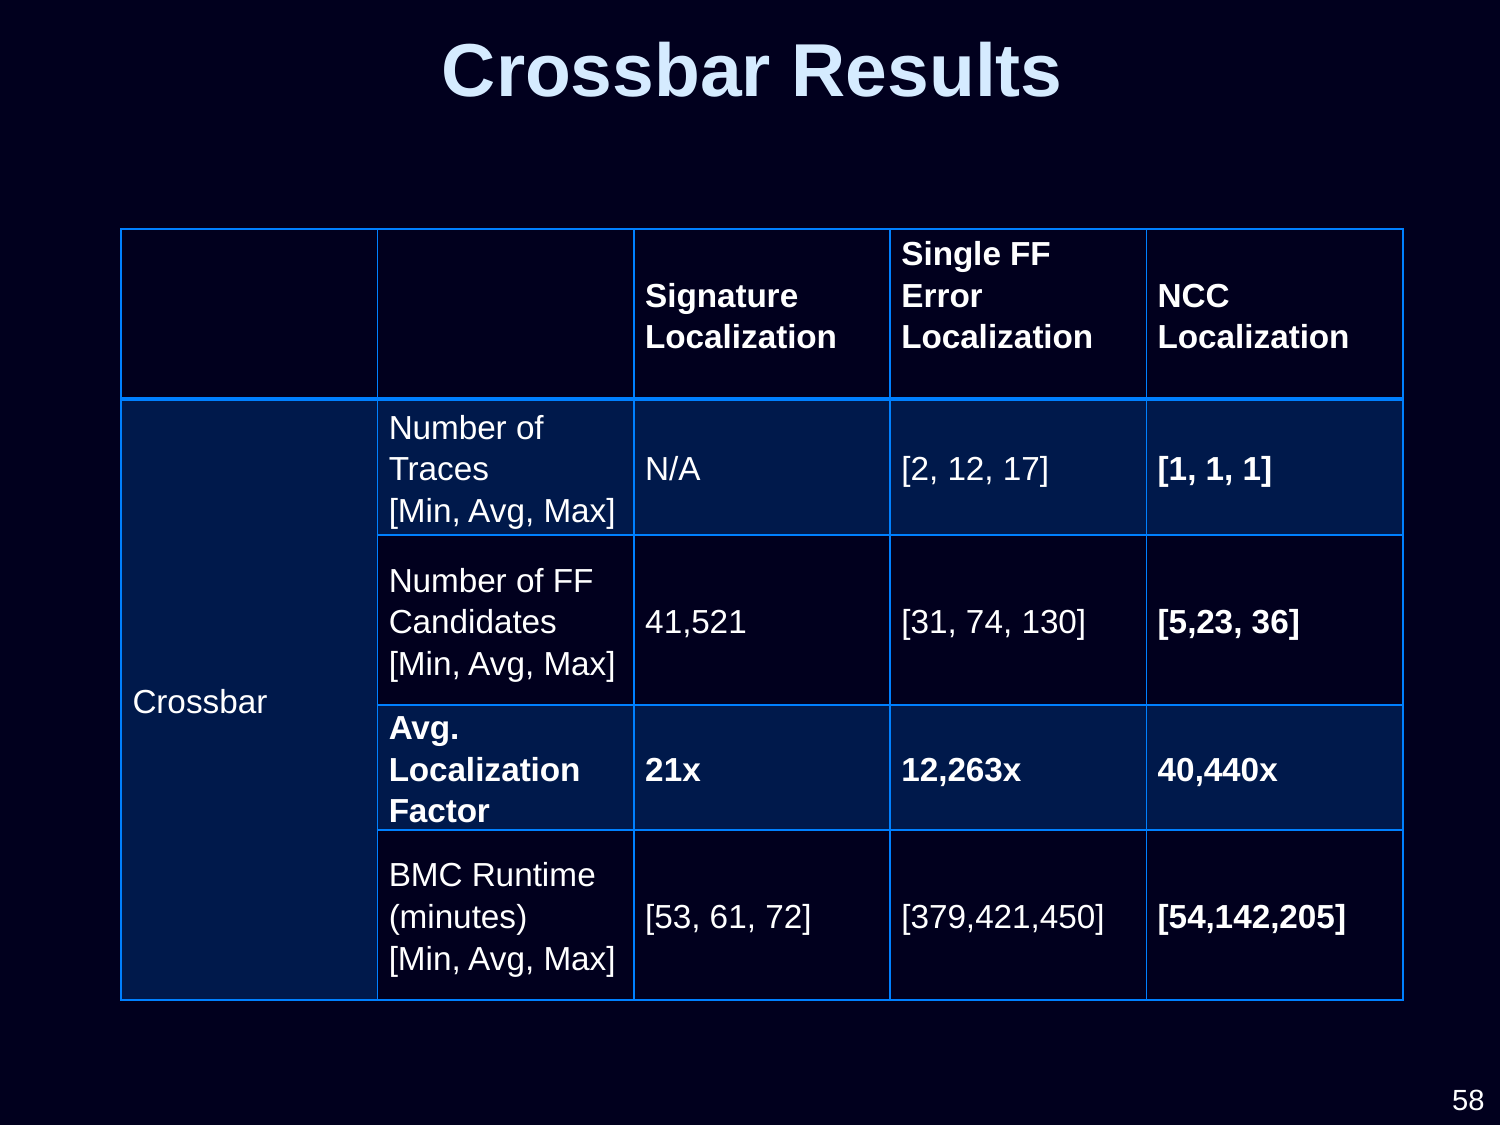

Crossbar Results
|  |  | Signature Localization | Single FF Error Localization | NCC Localization |
| --- | --- | --- | --- | --- |
| Crossbar | Number of Traces [Min, Avg, Max] | N/A | [2, 12, 17] | [1, 1, 1] |
|  | Number of FF Candidates [Min, Avg, Max] | 41,521 | [31, 74, 130] | [5,23, 36] |
|  | Avg. Localization Factor | 21x | 12,263x | 40,440x |
|  | BMC Runtime (minutes) [Min, Avg, Max] | [53, 61, 72] | [379,421,450] | [54,142,205] |
58